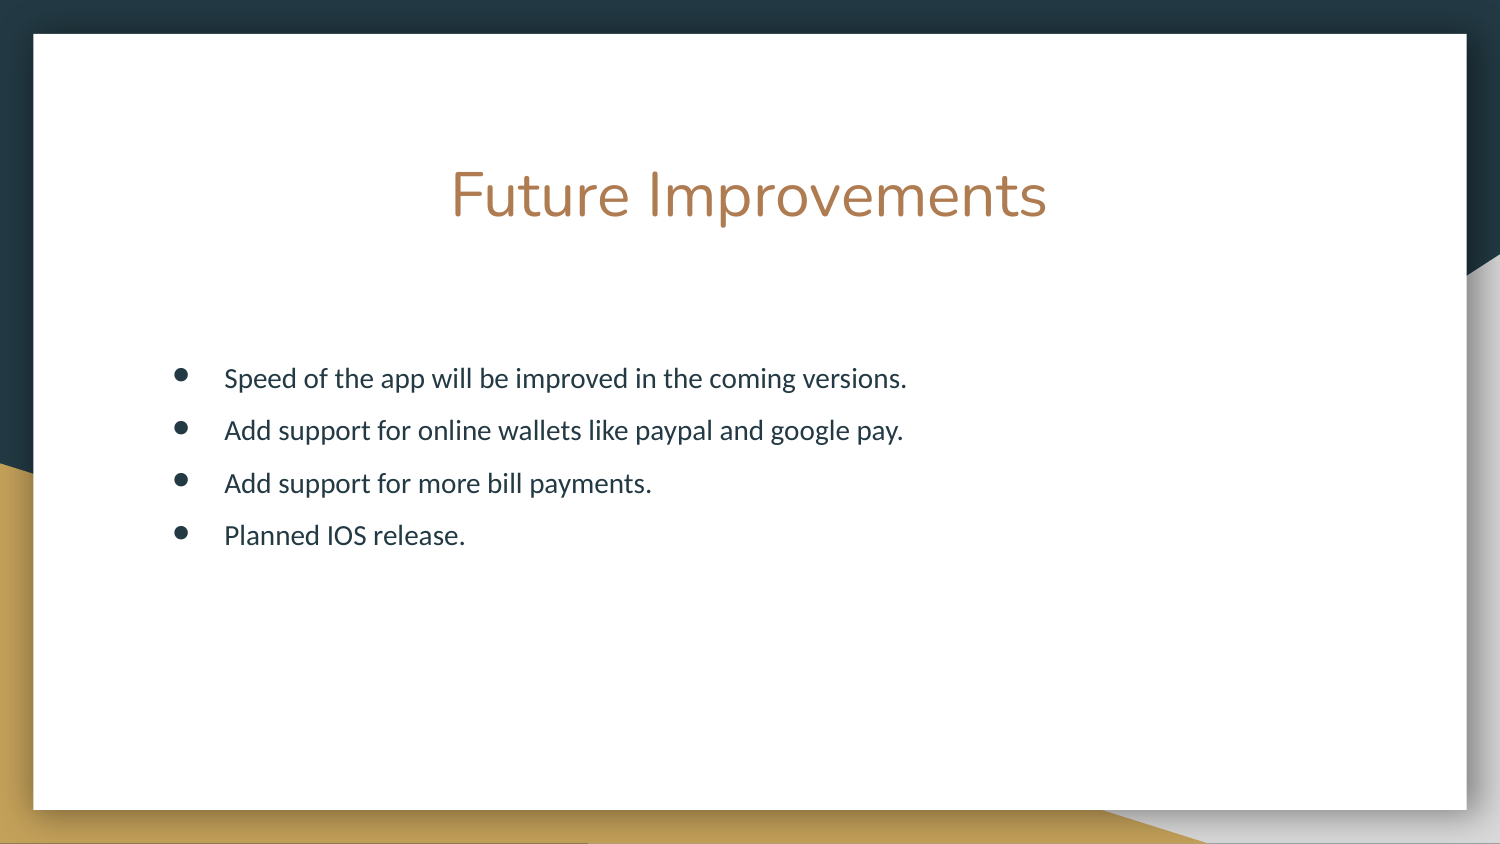

# Future Improvements
Speed of the app will be improved in the coming versions.
Add support for online wallets like paypal and google pay.
Add support for more bill payments.
Planned IOS release.